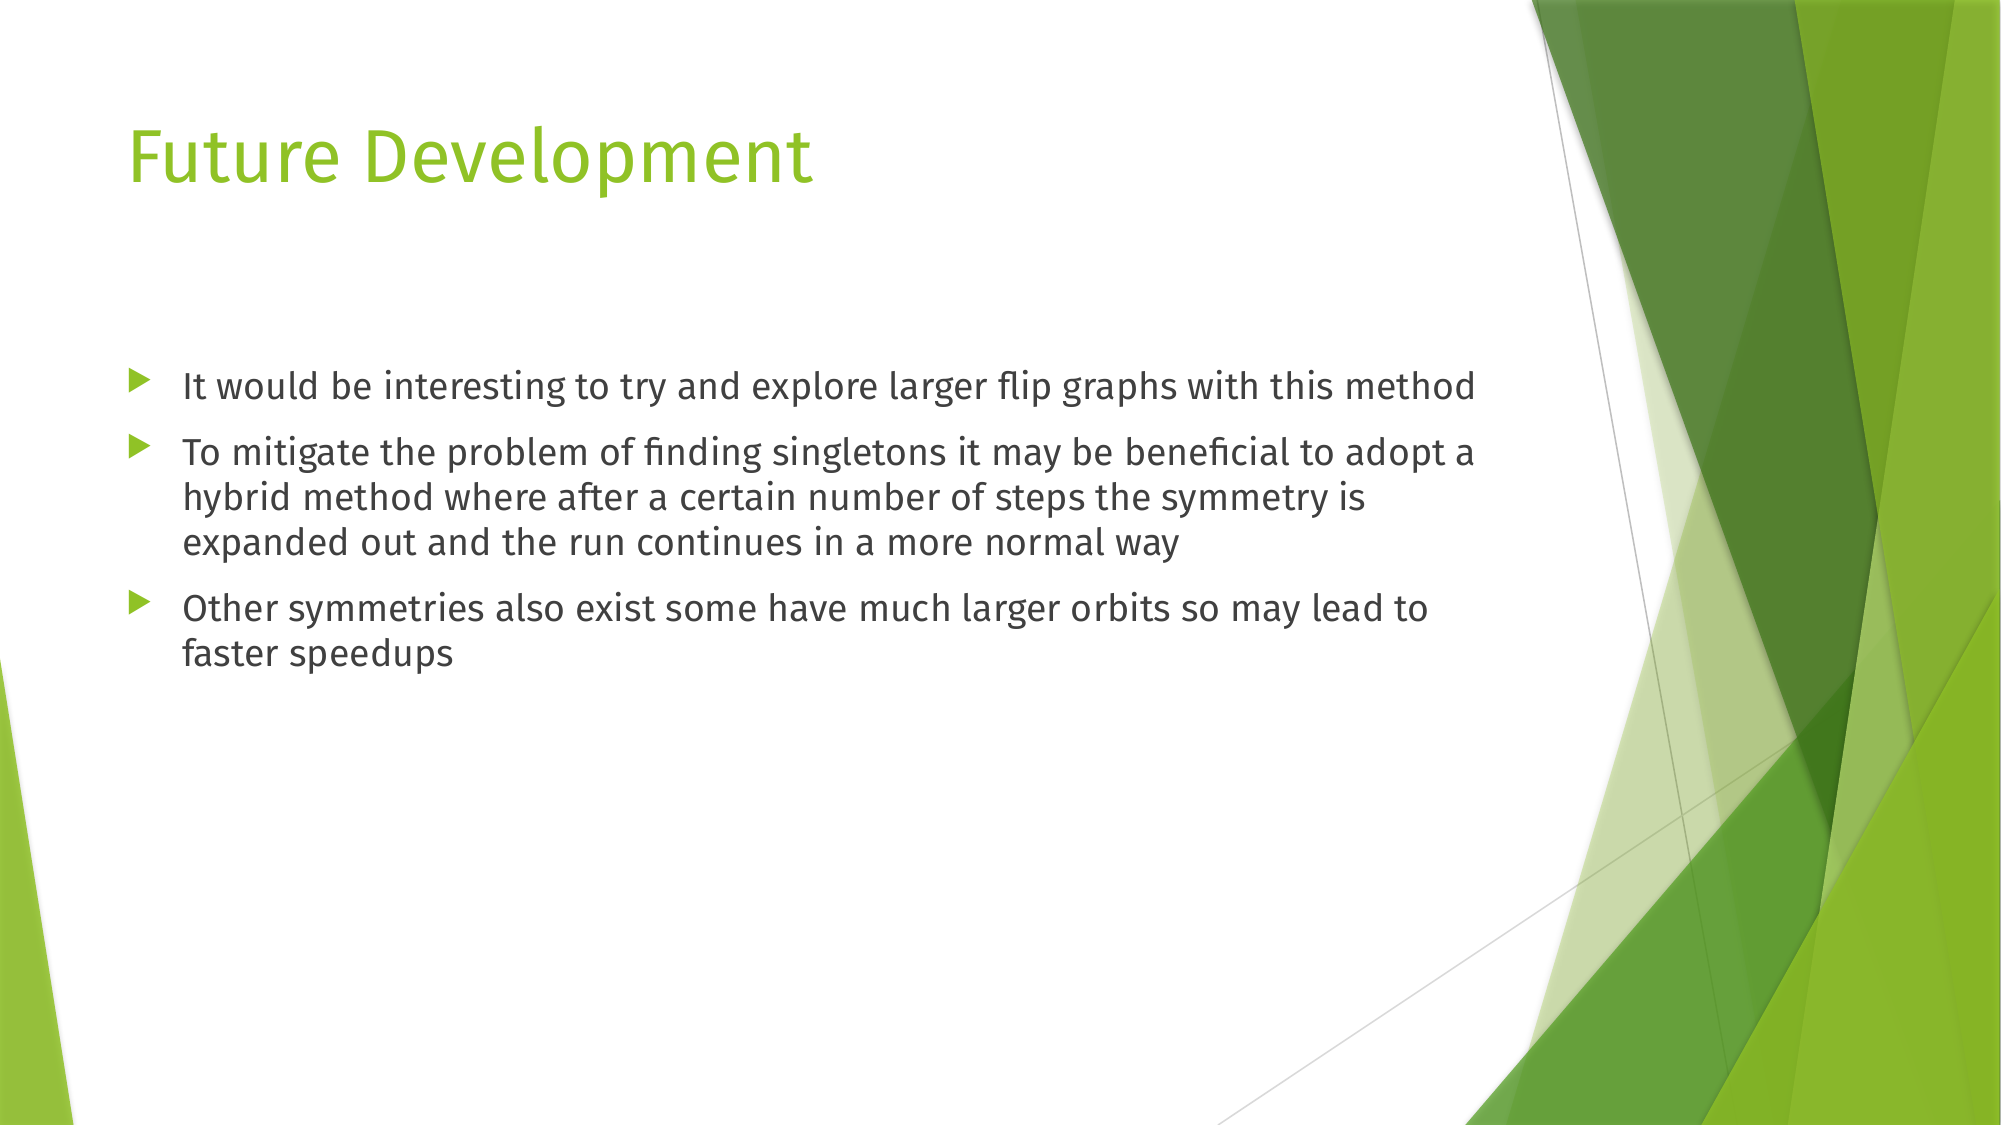

# Future Development
It would be interesting to try and explore larger flip graphs with this method
To mitigate the problem of finding singletons it may be beneficial to adopt a hybrid method where after a certain number of steps the symmetry is expanded out and the run continues in a more normal way
Other symmetries also exist some have much larger orbits so may lead to faster speedups